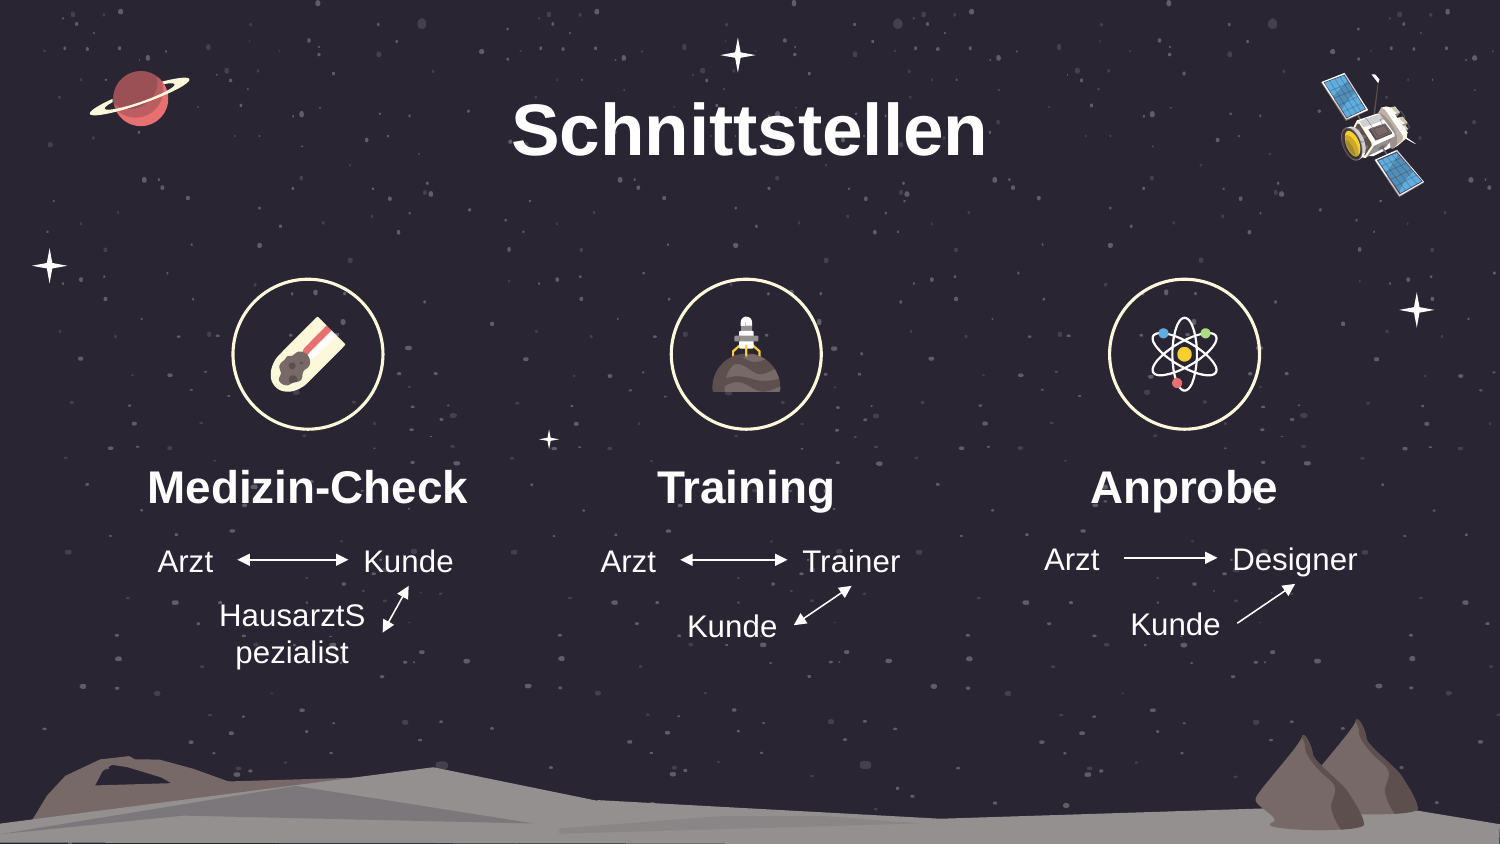

# Schnittstellen

Medizin-Check
Training
Anprobe
Arzt
Designer
Arzt
Kunde
Arzt
Trainer
HausarztSpezialist
Kunde
Kunde